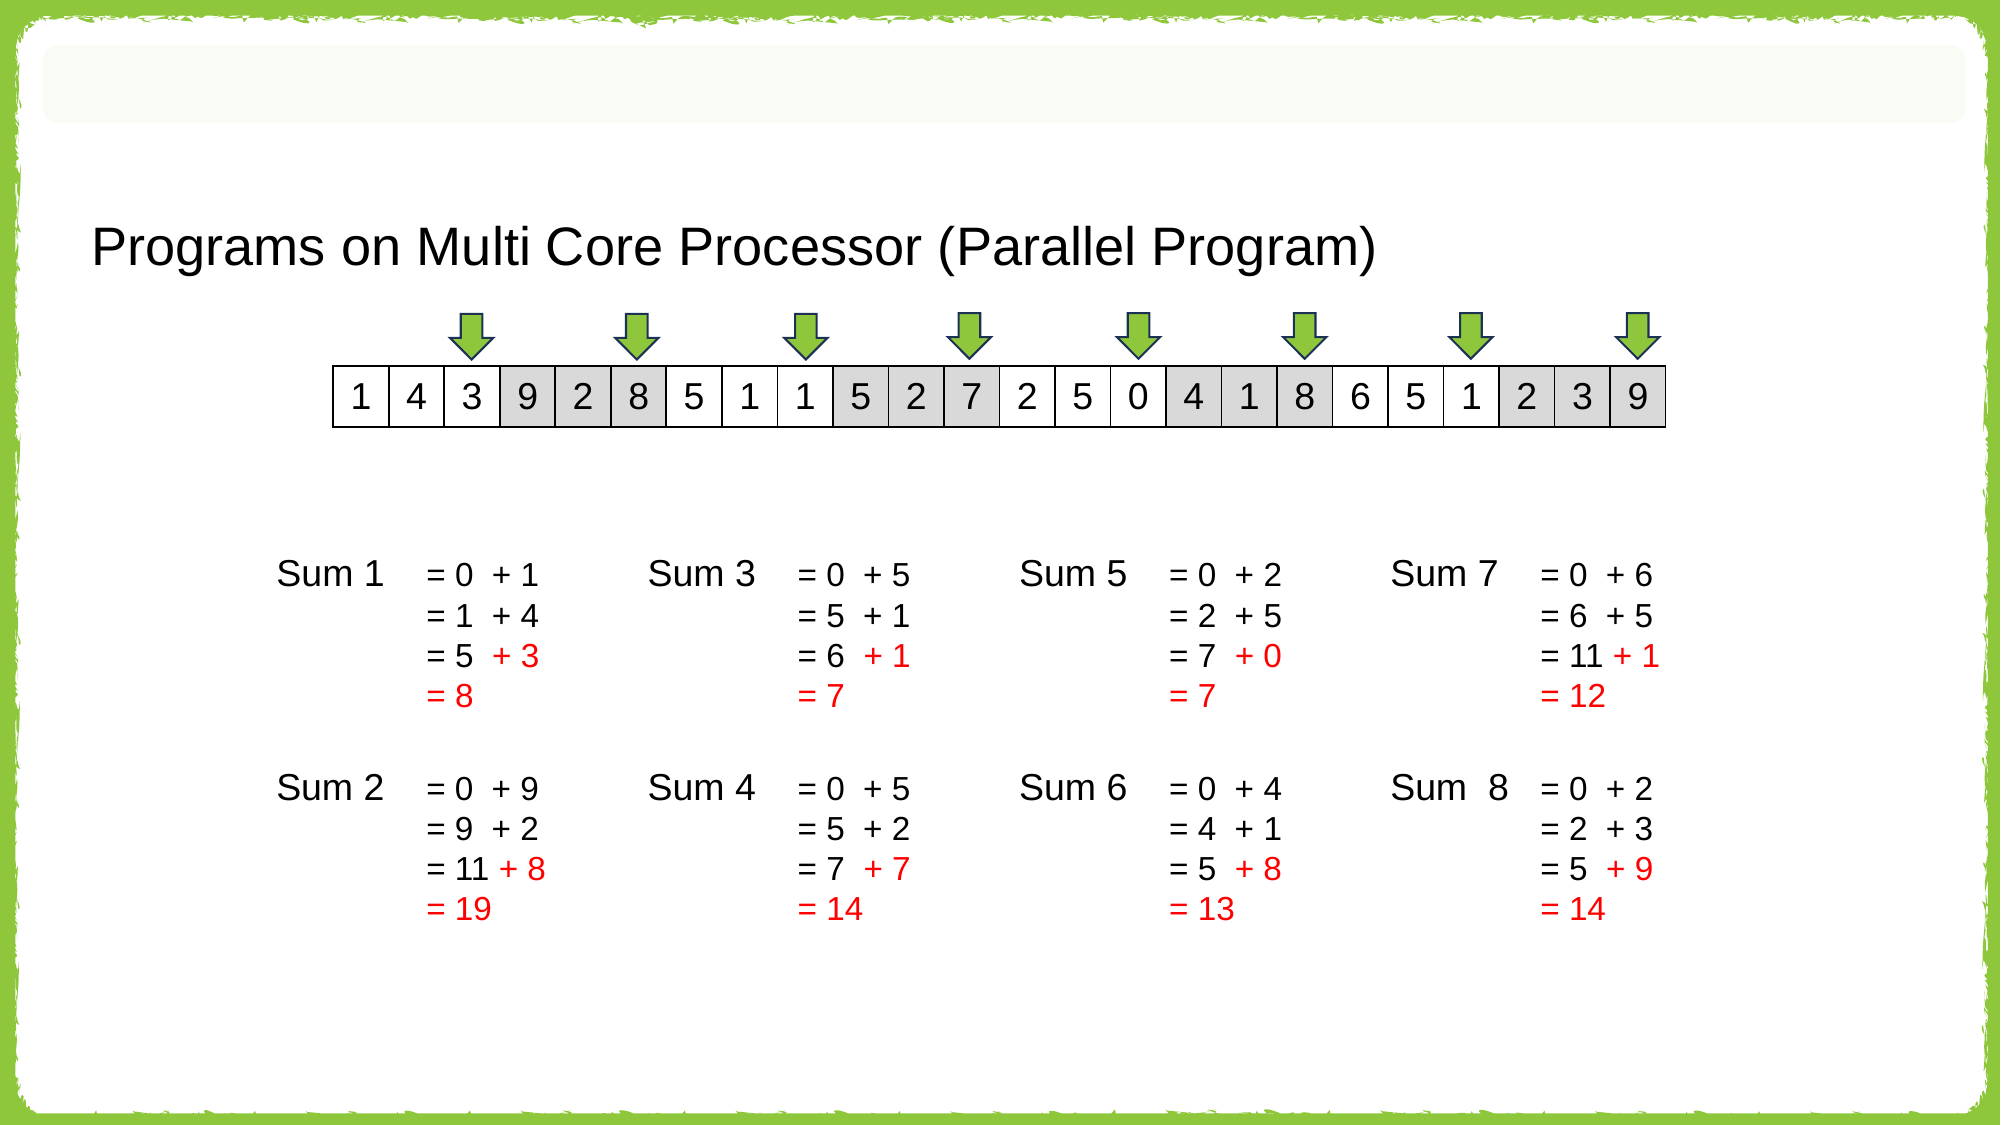

Programs on Multi Core Processor (Parallel Program)

| 1 | 4 | 3 | 9 | 2 | 8 | 5 | 1 | 1 | 5 | 2 | 7 | 2 | 5 | 0 | 4 | 1 | 8 | 6 | 5 | 1 | 2 | 3 | 9 |
| --- | --- | --- | --- | --- | --- | --- | --- | --- | --- | --- | --- | --- | --- | --- | --- | --- | --- | --- | --- | --- | --- | --- | --- |
Sum 1 	= 0  + 1
	= 1  + 4
	= 5  + 3
	= 8
Sum 3 	= 0  + 5
	= 5  + 1
	= 6  + 1
	= 7
Sum 5 	= 0  + 2
	= 2  + 5
	= 7  + 0
	= 7
Sum 7 	= 0  + 6
	= 6  + 5
	= 11 + 1
	= 12
Sum 2 	= 0  + 9
 	= 9  + 2
	= 11 + 8
	= 19
Sum 4 	= 0  + 5
	= 5  + 2
	= 7  + 7
	= 14
Sum 6 	= 0  + 4
	= 4  + 1
	= 5  + 8
	= 13
Sum  8 	= 0  + 2
	= 2  + 3
	= 5  + 9
	= 14